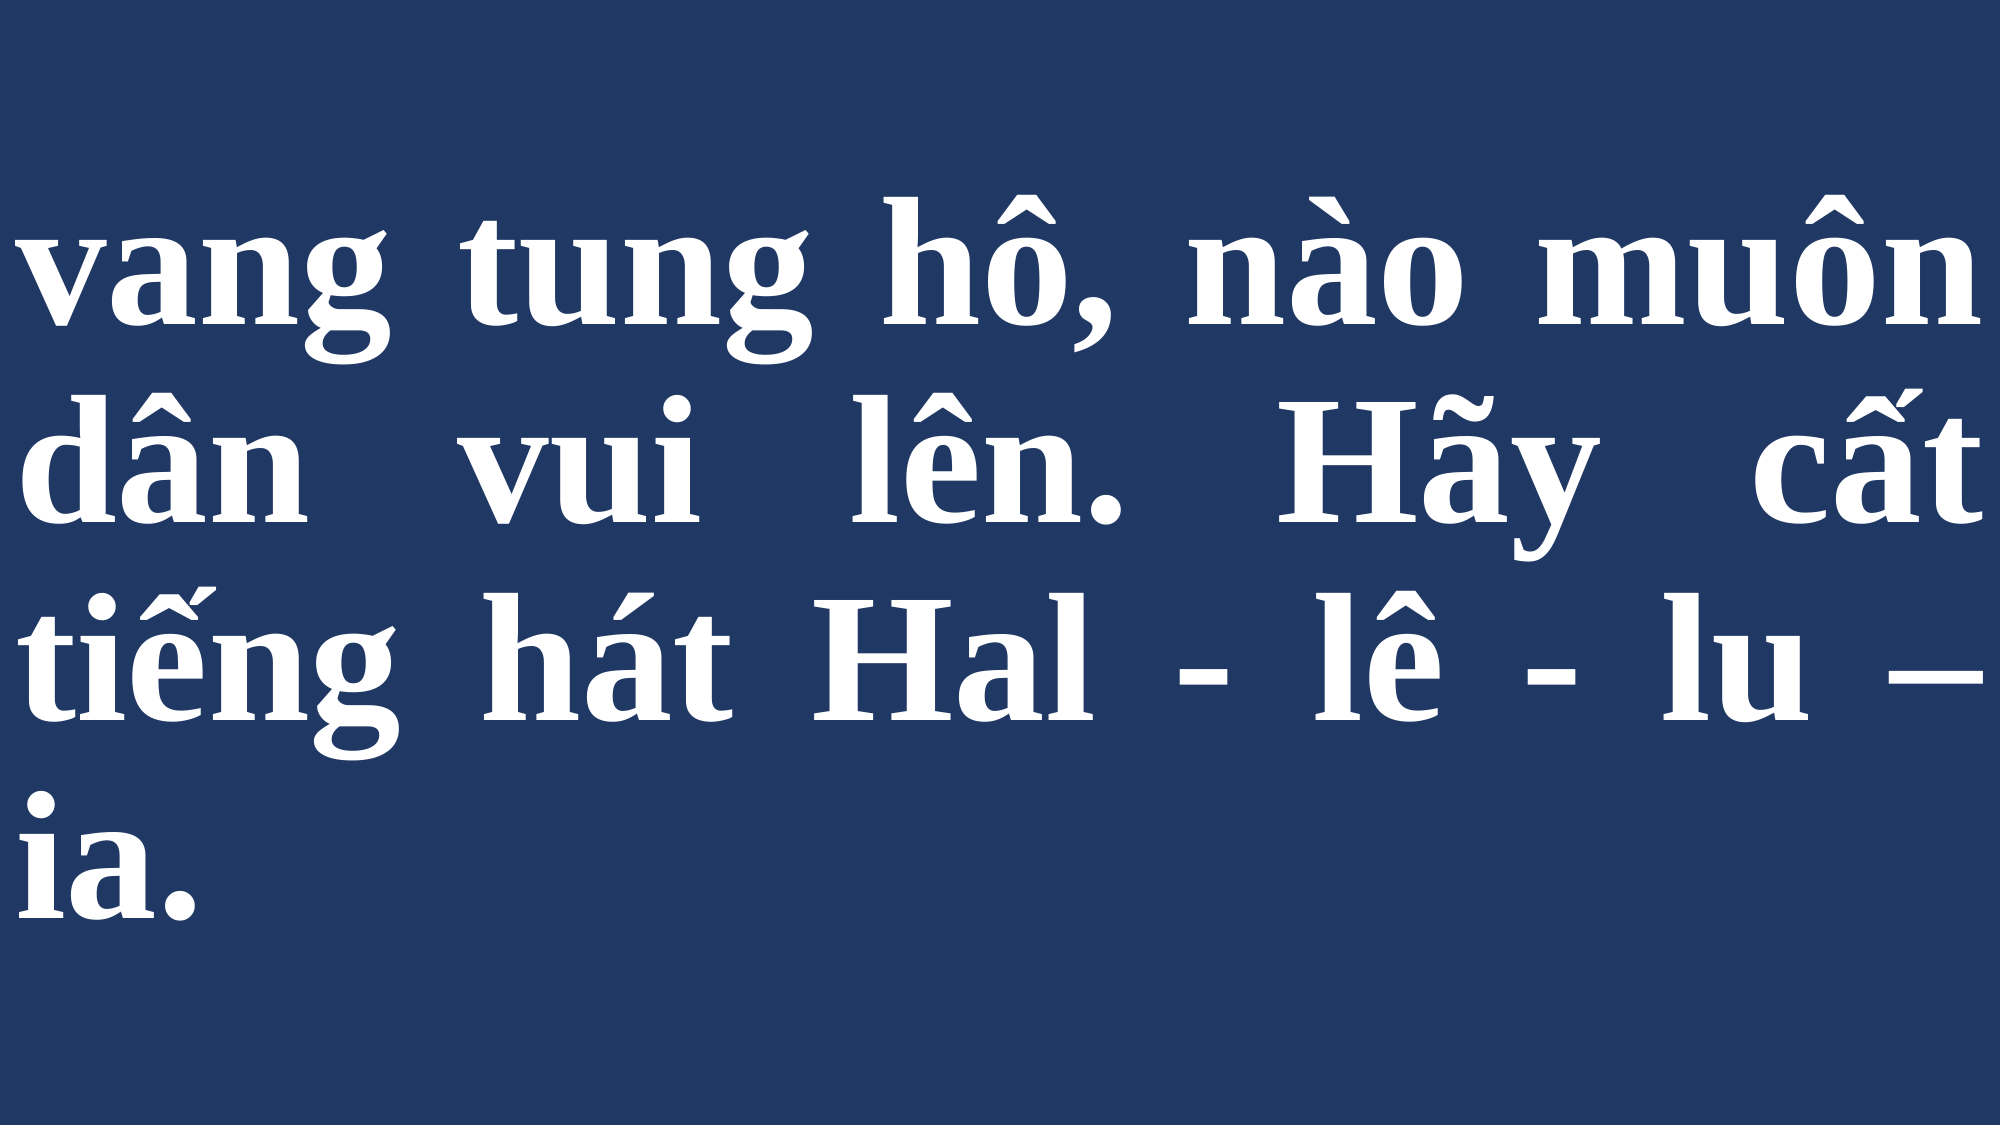

# vang tung hô, nào muôn dân vui lên. Hãy cất tiếng hát Hal - lê - lu – ia.